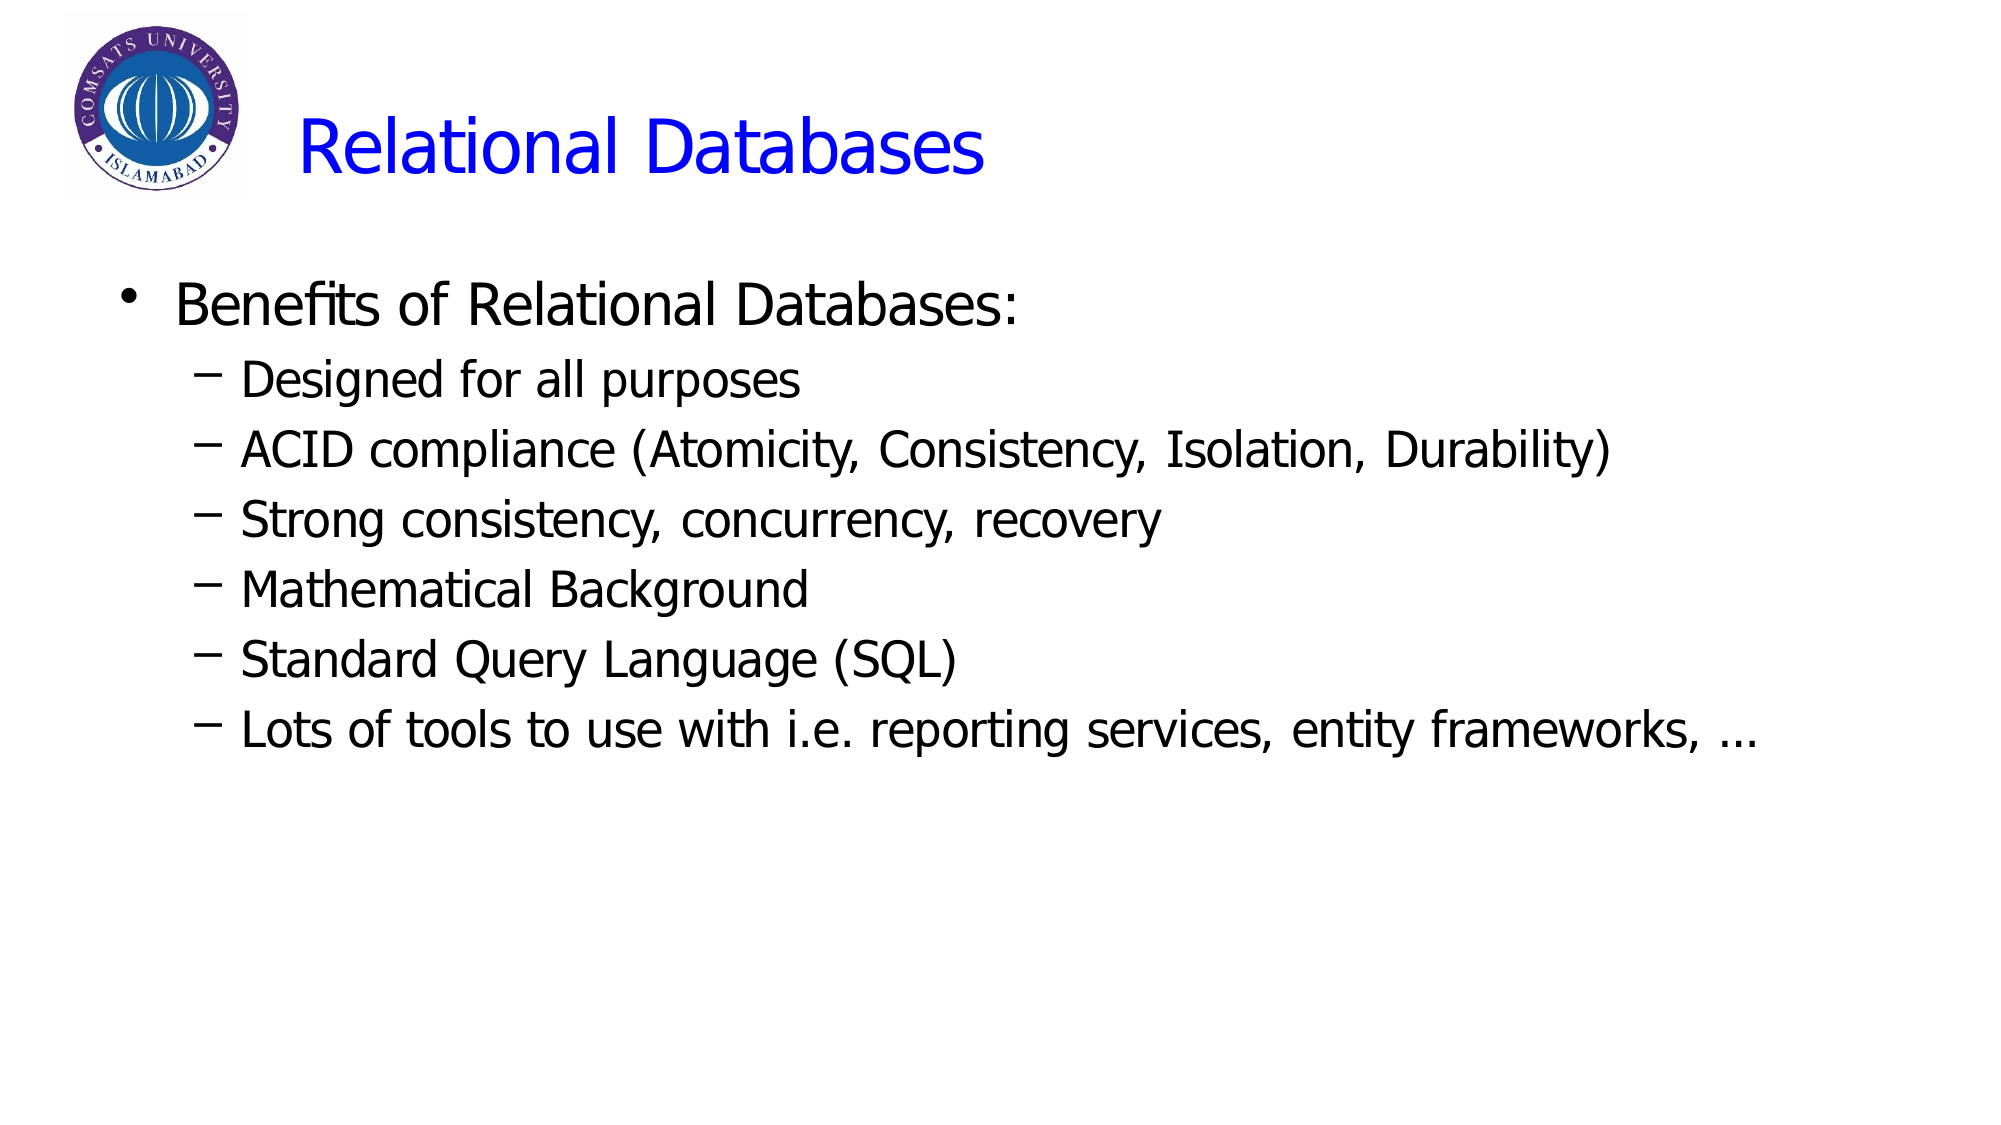

# Relational Databases
Benefits of Relational Databases:
Designed for all purposes
ACID compliance (Atomicity, Consistency, Isolation, Durability)
Strong consistency, concurrency, recovery
Mathematical Background
Standard Query Language (SQL)
Lots of tools to use with i.e. reporting services, entity frameworks, …